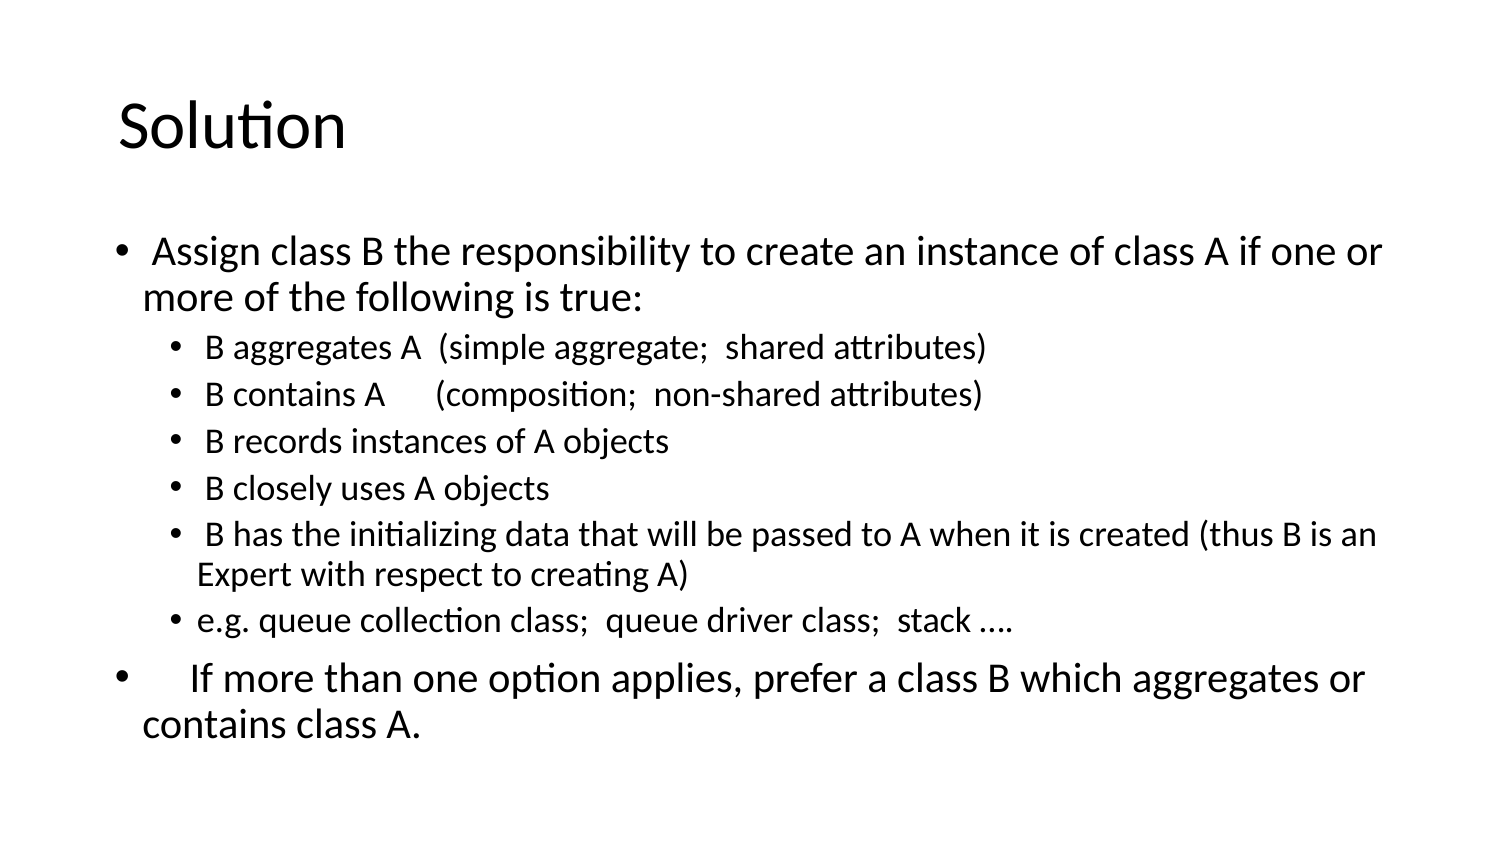

# Solution
 Assign class B the responsibility to create an instance of class A if one or more of the following is true:
 B aggregates A  (simple aggregate;  shared attributes)
 B contains A      (composition;  non-shared attributes)
 B records instances of A objects
 B closely uses A objects
 B has the initializing data that will be passed to A when it is created (thus B is an Expert with respect to creating A)
e.g. queue collection class;  queue driver class;  stack ….
     If more than one option applies, prefer a class B which aggregates or contains class A.